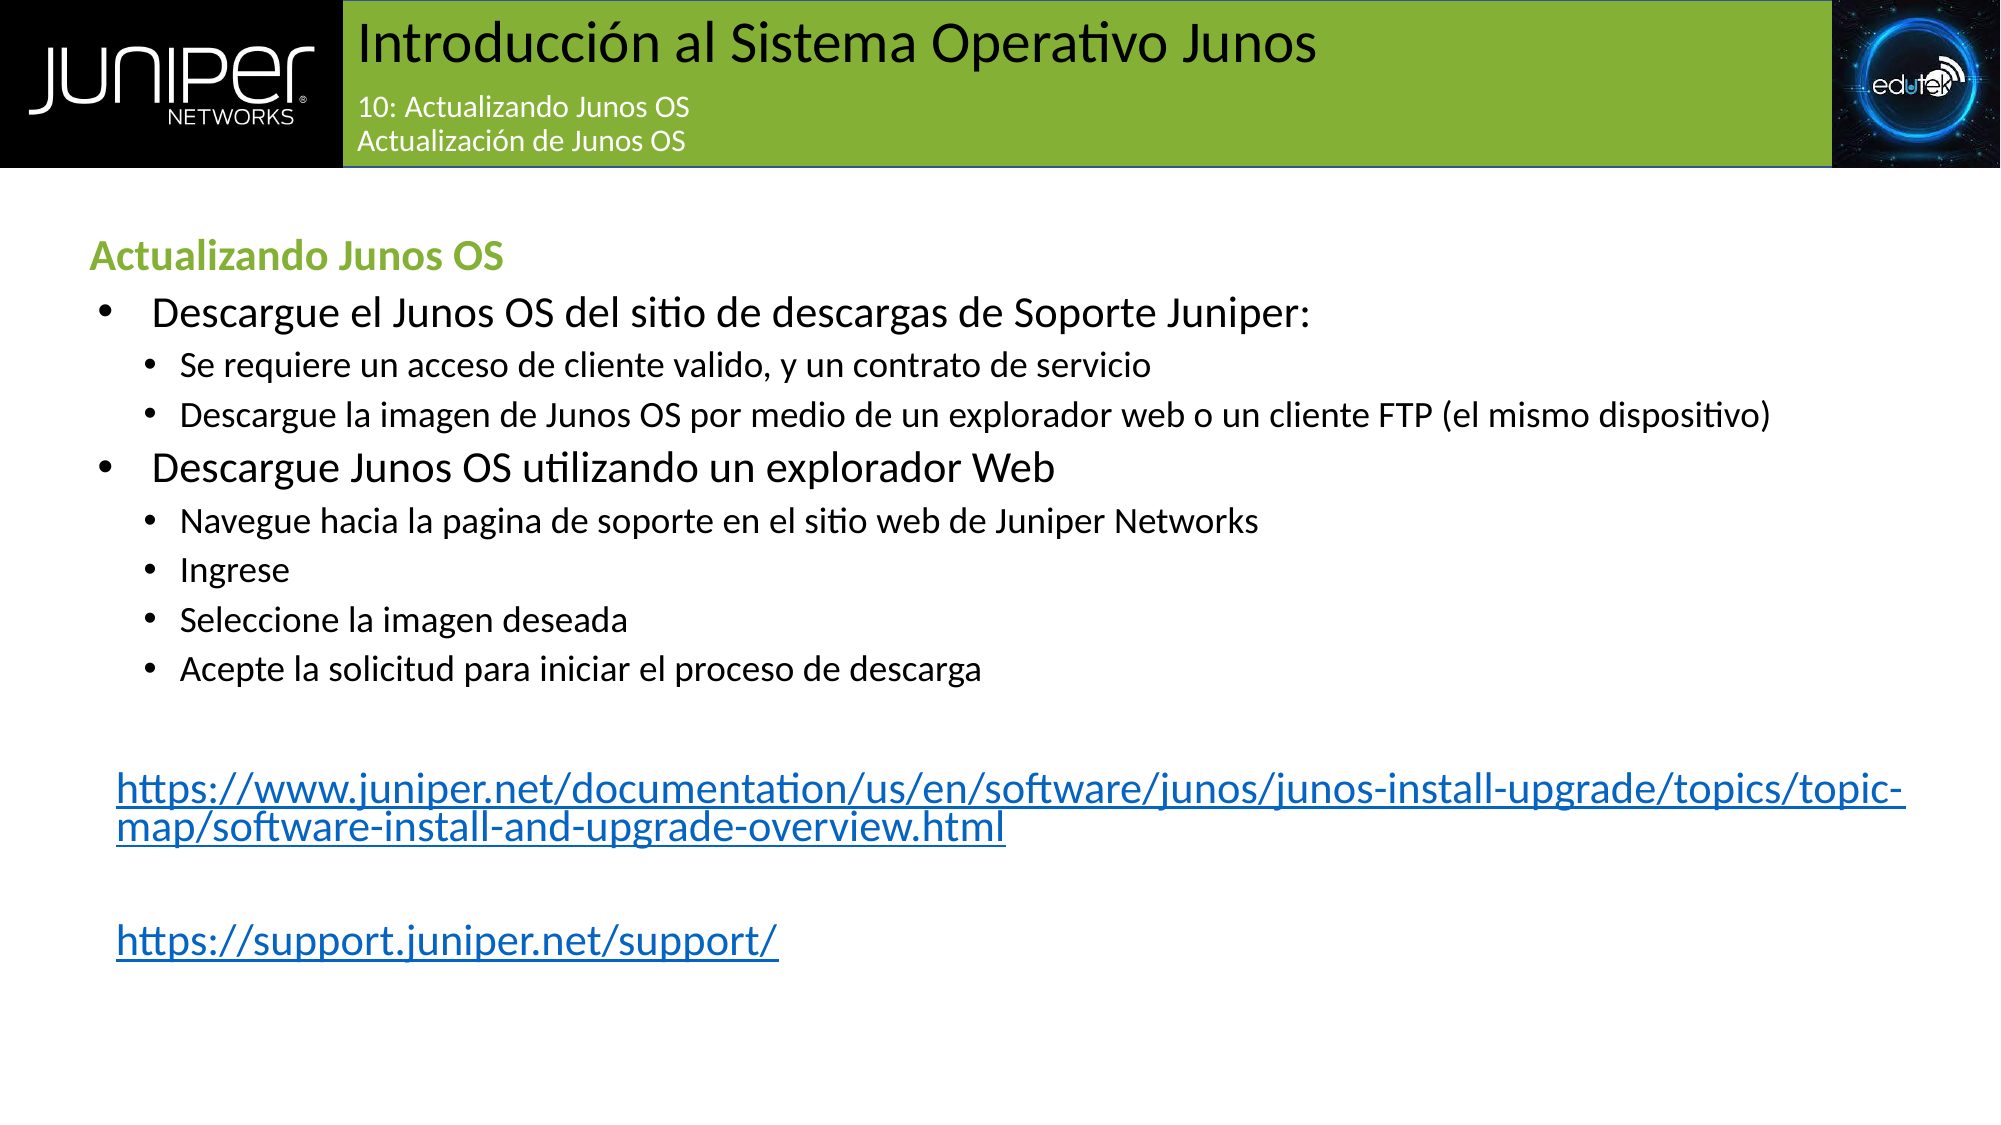

# Introducción al Sistema Operativo Junos
10: Actualizando Junos OS
Actualización de Junos OS
Actualizando Junos OS
Descargue el Junos OS del sitio de descargas de Soporte Juniper:
Se requiere un acceso de cliente valido, y un contrato de servicio
Descargue la imagen de Junos OS por medio de un explorador web o un cliente FTP (el mismo dispositivo)
Descargue Junos OS utilizando un explorador Web
Navegue hacia la pagina de soporte en el sitio web de Juniper Networks
Ingrese
Seleccione la imagen deseada
Acepte la solicitud para iniciar el proceso de descarga

https://www.juniper.net/documentation/us/en/software/junos/junos-install-upgrade/topics/topic-map/software-install-and-upgrade-overview.html

https://support.juniper.net/support/